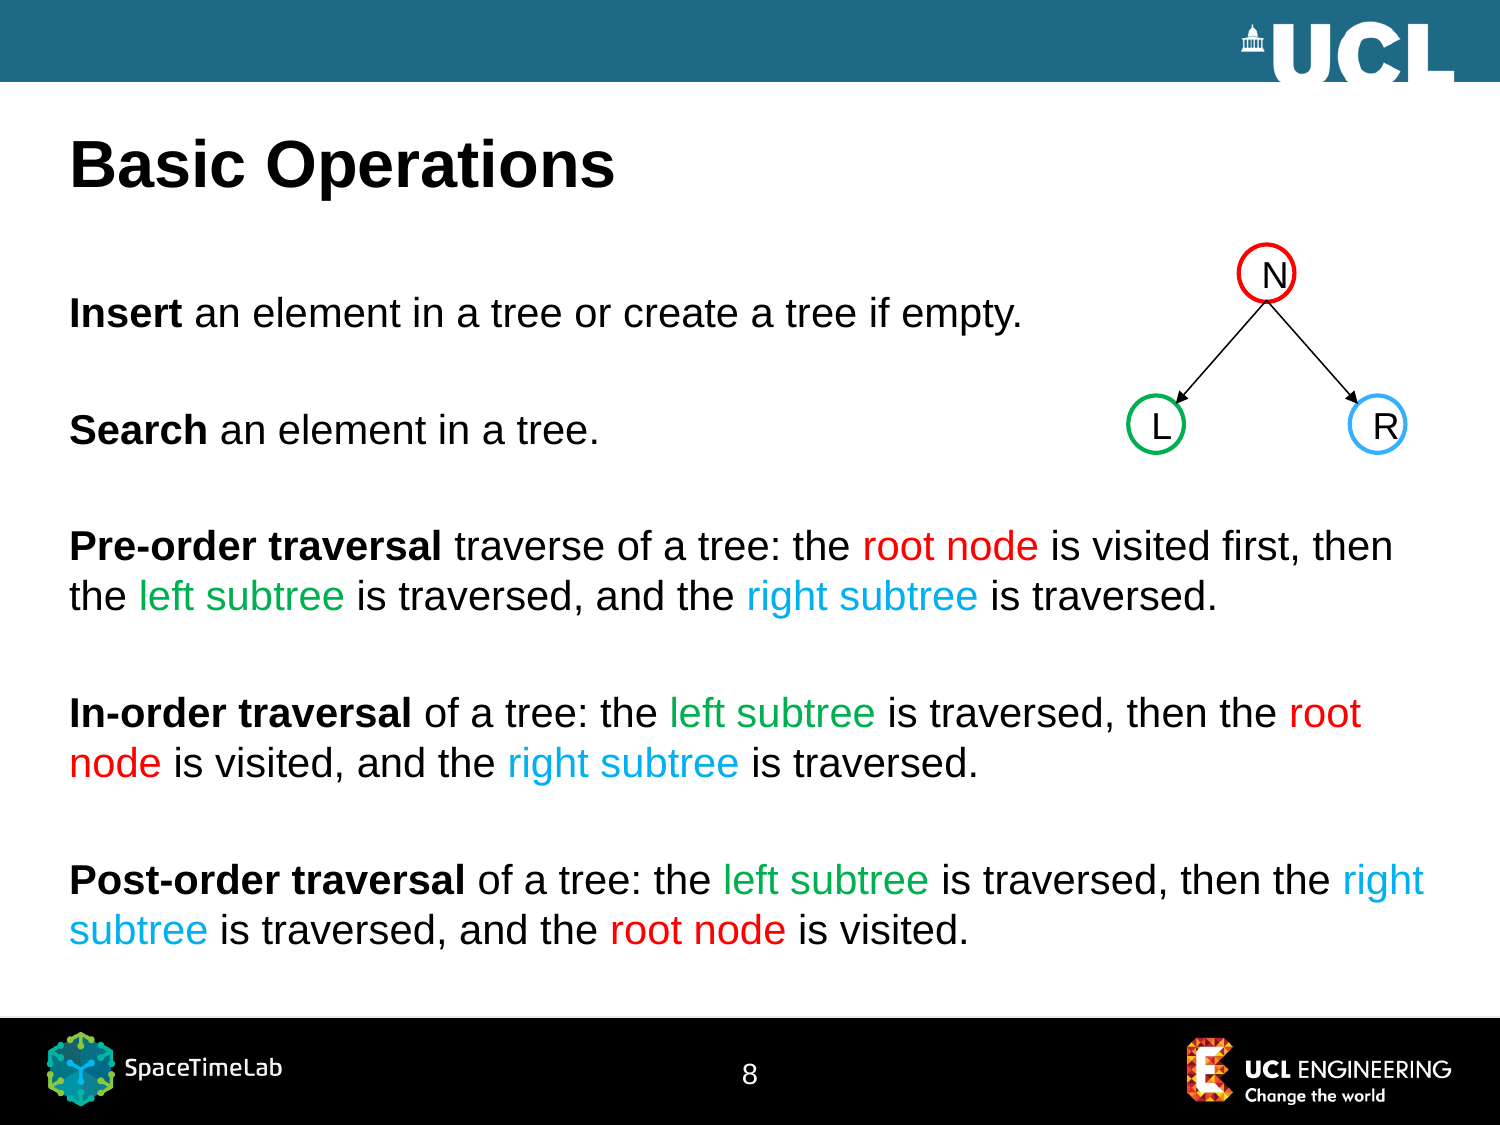

# Basic Operations

Insert an element in a tree or create a tree if empty.

Search an element in a tree.

Pre-order traversal traverse of a tree: the root node is visited first, then the left subtree is traversed, and the right subtree is traversed.

In-order traversal of a tree: the left subtree is traversed, then the root node is visited, and the right subtree is traversed.

Post-order traversal of a tree: the left subtree is traversed, then the right subtree is traversed, and the root node is visited.
N
R
L
9